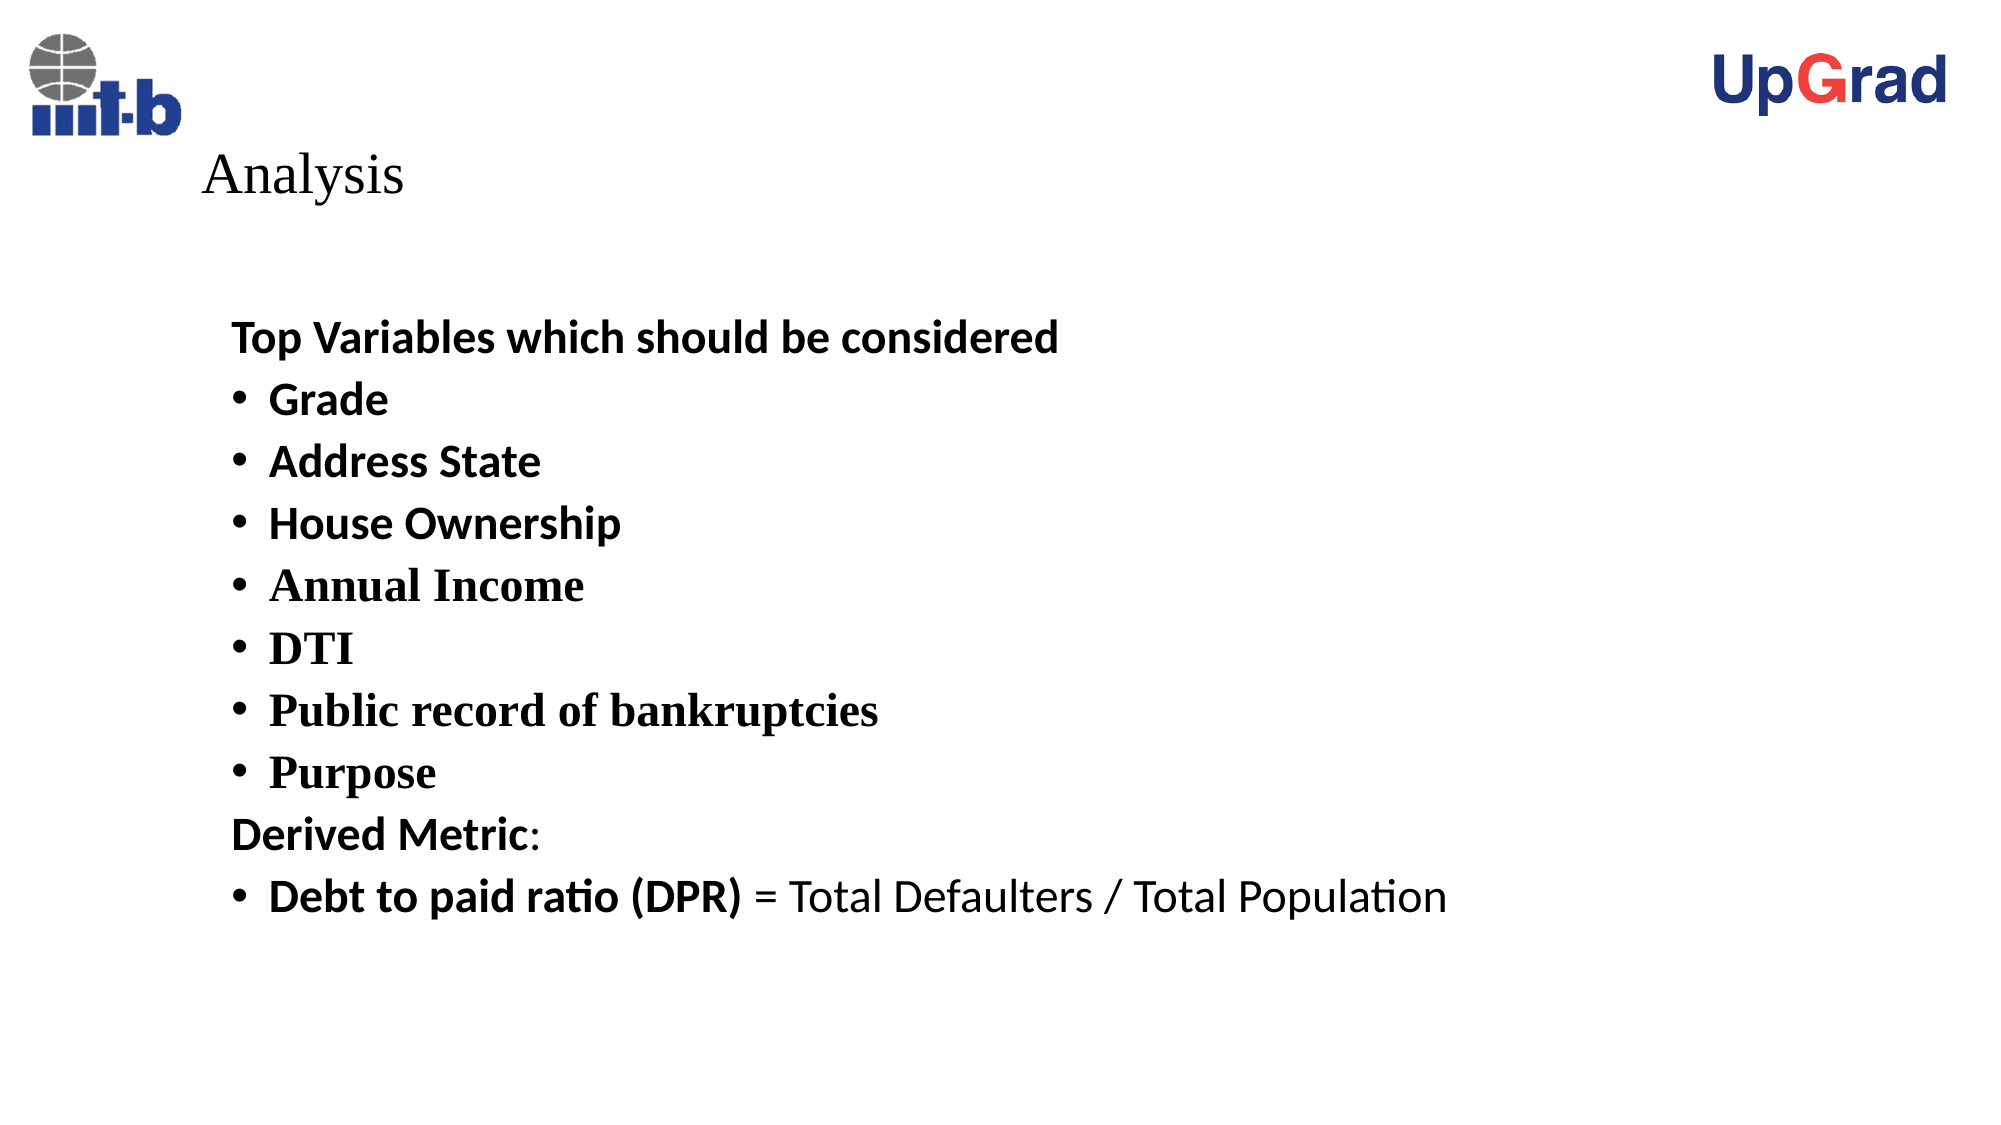

# Analysis
Top Variables which should be considered
Grade
Address State
House Ownership
Annual Income
DTI
Public record of bankruptcies
Purpose
Derived Metric:
Debt to paid ratio (DPR) = Total Defaulters / Total Population